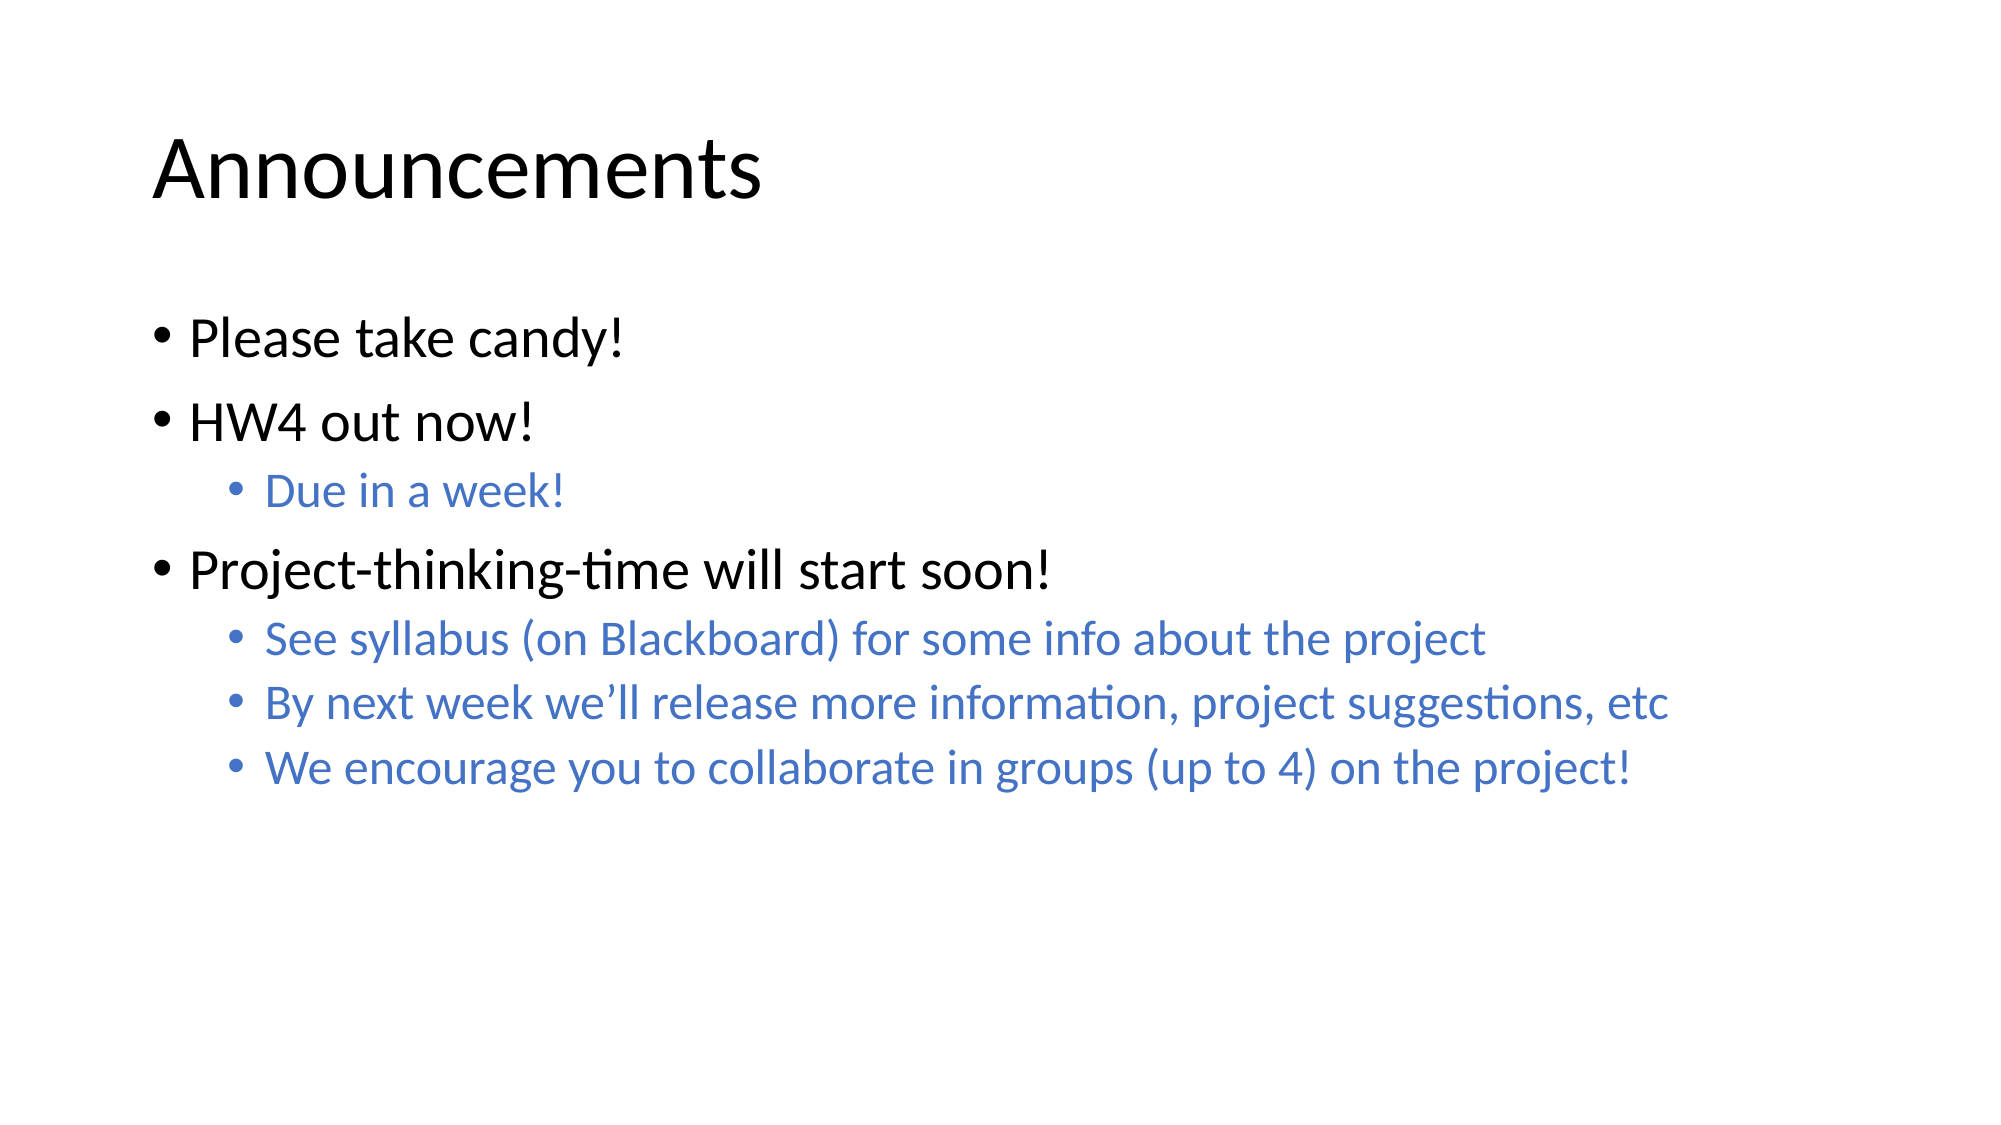

# Announcements
Please take candy!
HW4 out now!
Due in a week!
Project-thinking-time will start soon!
See syllabus (on Blackboard) for some info about the project
By next week we’ll release more information, project suggestions, etc
We encourage you to collaborate in groups (up to 4) on the project!